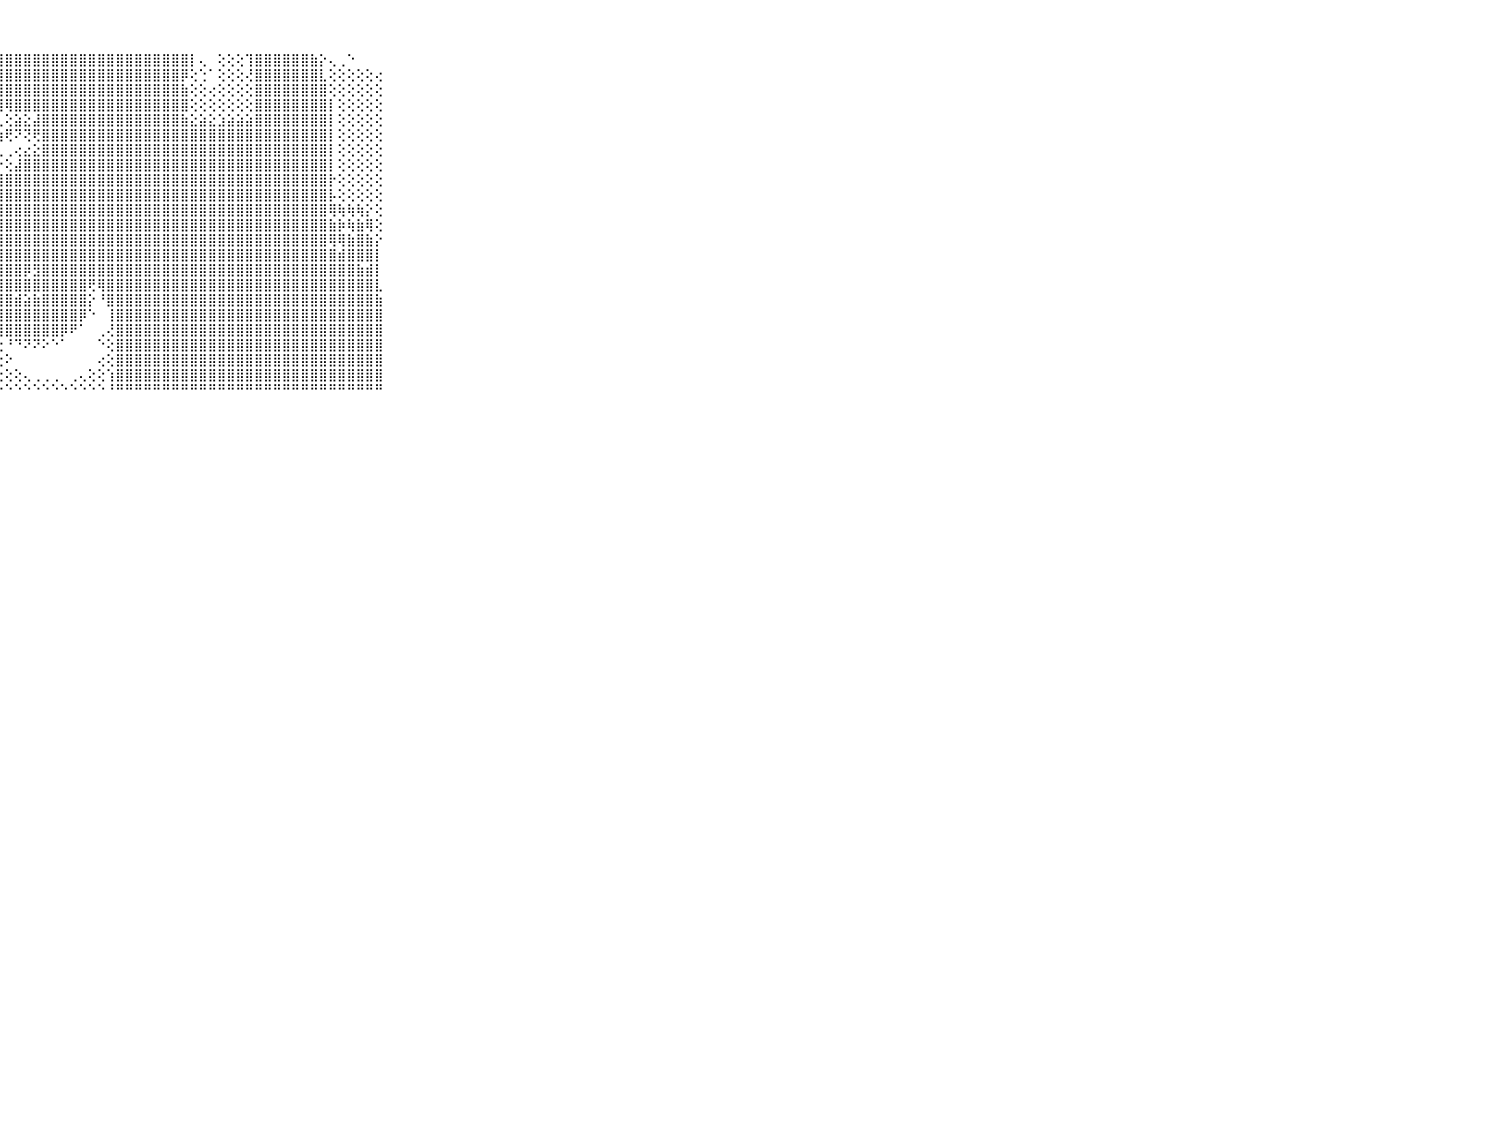

⠀⠀⠀⠀⠀⠀⠀⠀⠀⠀⠀⣿⣿⣿⣿⣿⣿⣿⣿⣿⣿⣿⣿⣿⣿⣿⣿⣿⣿⣿⣿⣿⣿⣿⣿⣿⣿⣿⣿⣿⣿⣿⣿⣿⣿⣿⣿⣿⡇⢄⠀⢕⢕⢕⢹⣿⣿⣿⣿⣿⣿⣷⡕⢄⢀⠑⠀⠀⠀⠀⠀⠀⠀⠀⠀⠀⠀⠀⠀⠀⠀
⠀⠀⠀⠀⠀⠀⠀⠀⠀⠀⠀⢻⣟⣻⢻⣿⣿⣿⣿⣿⣿⣿⣿⣿⣿⣿⣿⣿⣿⣿⣿⣿⣿⣿⣿⣿⣿⣿⣿⣿⣿⣿⣿⣿⣿⣿⣿⡿⢕⢑⠁⢕⢕⢕⢜⣿⣿⣿⣿⣿⣿⣿⣇⢕⢕⢕⢕⢕⢔⠀⠀⠀⠀⠀⠀⠀⠀⠀⠀⠀⠀
⠀⠀⠀⠀⠀⠀⠀⠀⠀⠀⠀⣾⣿⣿⣿⣿⣿⣿⣿⣿⣿⣿⣿⣿⣿⣿⣿⣿⣿⣿⣿⣿⣿⣿⣿⣿⣿⣿⣿⣿⣿⣿⣿⣿⣿⣿⣿⣷⢕⢕⢔⢕⢕⢕⢕⣿⣿⣿⣿⣿⣿⣿⣿⢕⢕⢕⢕⢕⢕⠀⠀⠀⠀⠀⠀⠀⠀⠀⠀⠀⠀
⠀⠀⠀⠀⠀⠀⠀⠀⠀⠀⠀⣻⣿⣿⣿⣿⣿⣿⣿⣿⣿⣿⡿⢿⢿⠟⢟⢻⢿⣿⣿⣿⣿⣿⣿⣿⣿⣿⣿⣿⣿⣿⣿⣿⣿⣿⣿⣿⢕⢕⢕⢕⢕⢕⢕⣿⣿⣿⣿⣿⣿⣿⣿⡇⢕⢕⢕⢕⢕⠀⠀⠀⠀⠀⠀⠀⠀⠀⠀⠀⠀
⠀⠀⠀⠀⠀⠀⠀⠀⠀⠀⠀⣿⣿⣿⣿⣿⣿⣿⣿⣿⢿⢏⢕⢔⡔⢕⢕⢇⢕⣵⣕⣼⣿⣿⣿⣿⣿⣿⣿⣿⣿⣿⣿⣿⣿⣿⣿⣷⣕⣵⣕⣱⣵⣵⣵⣿⣿⣿⣿⣿⣿⣿⣿⡇⢕⢕⢕⢕⢕⠀⠀⠀⠀⠀⠀⠀⠀⠀⠀⠀⠀
⠀⠀⠀⠀⠀⠀⠀⠀⠀⠀⠀⣿⣿⣿⣿⣿⣿⣿⣿⠕⠕⠑⠕⢜⢇⣕⣾⢷⢟⠝⢝⢟⣿⣿⣿⣿⣿⣿⣿⣿⣿⣿⣿⣿⣿⣿⣿⣿⣿⣿⣿⣿⣿⣿⣿⣿⣿⣿⣿⣿⣿⣿⣿⡇⢕⢕⢕⢕⢕⠀⠀⠀⠀⠀⠀⠀⠀⠀⠀⠀⠀
⠀⠀⠀⠀⠀⠀⠀⠀⠀⠀⠀⣿⣿⣿⣿⣿⣿⣿⢕⢔⢁⠔⢔⢕⠟⠑⠁⢀⢀⢔⣔⣕⣿⣿⣿⣿⣿⣿⣿⣿⣿⣿⣿⣿⣿⣿⣿⣿⣿⣿⣿⣿⣿⣿⣿⣿⣿⣿⣿⣿⣿⣿⣿⡇⢕⢕⢕⢕⢕⠀⠀⠀⠀⠀⠀⠀⠀⠀⠀⠀⠀
⠀⠀⠀⠀⠀⠀⠀⠀⠀⠀⠀⣿⣿⣿⣿⣿⣿⣧⣕⢕⢕⢇⢄⢄⢔⢔⢔⡕⢕⣼⣿⣿⣿⣿⣿⣿⣿⣿⣿⣿⣿⣿⣿⣿⣿⣿⣿⣿⣿⣿⣿⣿⣿⣿⣿⣿⣿⣿⣿⣿⣿⣿⣿⡇⢕⢕⢕⢕⢕⠀⠀⠀⠀⠀⠀⠀⠀⠀⠀⠀⠀
⠀⠀⠀⠀⠀⠀⠀⠀⠀⠀⠀⣿⣿⣿⣿⣿⣿⣿⢟⢕⢱⣱⣷⣿⣿⣿⣿⣿⣿⣿⣿⣿⣿⣿⣿⣿⣿⣿⣿⣿⣿⣿⣿⣿⣿⣿⣿⣿⣿⣿⣿⣿⣿⣿⣿⣿⣿⣿⣿⣿⣿⣿⣿⡗⢕⢕⢕⢕⢕⠀⠀⠀⠀⠀⠀⠀⠀⠀⠀⠀⠀
⠀⠀⠀⠀⠀⠀⠀⠀⠀⠀⠀⣿⣿⣿⣿⣿⣿⣿⡕⢕⢱⣿⣿⣿⣿⣿⣿⣿⣿⣿⣿⣿⣿⣿⣿⣿⣿⣿⣿⣿⣿⣿⣿⣿⣿⣿⣿⣿⣿⣿⣿⣿⣿⣿⣿⣿⣿⣿⣿⣿⣿⣿⣿⡧⢕⢕⢕⢕⢕⠀⠀⠀⠀⠀⠀⠀⠀⠀⠀⠀⠀
⠀⠀⠀⠀⠀⠀⠀⠀⠀⠀⠀⣿⣿⣿⣿⣿⣿⣿⣧⢕⢸⣿⣿⣿⣿⣿⣿⣿⣿⣿⣿⣿⣿⣿⣿⣿⣿⣿⣿⣿⣿⣿⣿⣿⣿⣿⣿⣿⣿⣿⣿⣿⣿⣿⣿⣿⣿⣿⣿⣿⣿⣿⣿⢿⢷⢷⢷⡕⢕⠀⠀⠀⠀⠀⠀⠀⠀⠀⠀⠀⠀
⠀⠀⠀⠀⠀⠀⠀⠀⠀⠀⠀⣿⣿⣿⣿⣿⣿⣿⣿⣕⢕⣿⣿⣿⣿⣿⣿⣿⣿⣿⣿⣿⣿⣿⣿⣿⣿⣿⣿⣿⣿⣿⣿⣿⣿⣿⣿⣿⣿⣿⣿⣿⣿⣿⣿⣿⣿⣿⣿⣿⣿⣿⣿⣷⡷⢷⣷⢿⢕⠀⠀⠀⠀⠀⠀⠀⠀⠀⠀⠀⠀
⠀⠀⠀⠀⠀⠀⠀⠀⠀⠀⠀⣿⣿⣿⣿⣿⣿⣿⣿⣿⣇⣻⣿⣿⣿⣿⣿⣿⣿⣿⣿⣿⣿⣿⣿⣿⣿⣿⣿⣿⣿⣿⣿⣿⣿⣿⣿⣿⣿⣿⣿⣿⣿⣿⣿⣿⣿⣿⣿⣿⣿⣿⣿⢿⢿⣷⣿⣷⡕⠀⠀⠀⠀⠀⠀⠀⠀⠀⠀⠀⠀
⠀⠀⠀⠀⠀⠀⠀⠀⠀⠀⠀⣿⣿⣿⣿⣿⣿⣿⣿⣿⣿⣿⣿⣿⣿⣿⣿⣿⣿⣿⣿⣿⣿⣿⣿⣿⣿⣿⣿⣿⣿⣿⣿⣿⣿⣿⣿⣿⣿⣿⣿⣿⣿⣿⣿⣿⣿⣿⣿⣿⣿⣿⣿⣿⣾⣿⣿⣿⡇⠀⠀⠀⠀⠀⠀⠀⠀⠀⠀⠀⠀
⠀⠀⠀⠀⠀⠀⠀⠀⠀⠀⠀⣿⣿⣿⣿⣿⣿⣿⣿⣿⣿⣿⣿⣿⣿⣿⣿⣿⣿⣿⡿⣻⣿⣿⣿⣿⣿⣿⣿⣿⣿⣿⣿⣿⣿⣿⣿⣿⣿⣿⣿⣿⣿⣿⣿⣿⣿⣿⣿⣿⣿⣿⣿⣿⣿⣿⣷⣾⡇⠀⠀⠀⠀⠀⠀⠀⠀⠀⠀⠀⠀
⠀⠀⠀⠀⠀⠀⠀⠀⠀⠀⠀⣿⣿⣿⣿⣿⣿⣿⣿⣿⣿⣿⣿⣿⣿⣿⣿⣿⣿⣿⣿⣿⣿⣿⣿⣿⣿⢟⢿⣿⣿⣿⣿⣿⣿⣿⣿⣿⣿⣿⣿⣿⣿⣿⣿⣿⣿⣿⣿⣿⣿⣿⣿⣿⣿⣿⣿⣿⣇⠀⠀⠀⠀⠀⠀⠀⠀⠀⠀⠀⠀
⠀⠀⠀⠀⠀⠀⠀⠀⠀⠀⠀⣿⣿⣿⣿⣿⣿⣿⣿⣿⣿⣿⣿⣿⣿⣿⣿⣿⣿⣾⣵⣷⣿⣿⣿⣿⣿⡕⠘⣿⣿⣿⣿⣿⣿⣿⣿⣿⣿⣿⣿⣿⣿⣿⣿⣿⣿⣿⣿⣿⣿⣿⣿⣿⣿⣿⣿⣿⣷⠀⠀⠀⠀⠀⠀⠀⠀⠀⠀⠀⠀
⠀⠀⠀⠀⠀⠀⠀⠀⠀⠀⠀⣿⣿⣿⣿⣿⣿⣿⣿⣿⣿⣿⣿⣿⣿⢿⣿⣿⣿⣿⣿⣿⣿⣿⣿⣿⡿⠑⠀⢸⣿⣿⣿⣿⣿⣿⣿⣿⣿⣿⣿⣿⣿⣿⣿⣿⣿⣿⣿⣿⣿⣿⣿⣿⣿⣿⣿⣿⣿⠀⠀⠀⠀⠀⠀⠀⠀⠀⠀⠀⠀
⠀⠀⠀⠀⠀⠀⠀⠀⠀⠀⠀⣿⣿⣿⣿⣿⣿⣿⣿⣿⣿⣿⣿⣿⣿⢜⢻⣿⣿⣿⣿⣿⣿⣿⡿⠟⠁⠀⢀⢜⣿⣿⣿⣿⣿⣿⣿⣿⣿⣿⣿⣿⣿⣿⣿⣿⣿⣿⣿⣿⣿⣿⣿⣿⣿⣿⣿⣿⣿⠀⠀⠀⠀⠀⠀⠀⠀⠀⠀⠀⠀
⠀⠀⠀⠀⠀⠀⠀⠀⠀⠀⠀⣿⣿⣿⣿⣿⣿⣿⣿⣿⣿⣿⣿⣿⣿⡕⢕⢕⠘⠙⠝⠝⠕⠑⠁⠀⠀⠀⠑⢕⣿⣿⣿⣿⣿⣿⣿⣿⣿⣿⣿⣿⣿⣿⣿⣿⣿⣿⣿⣿⣿⣿⣿⣿⣿⣿⣿⣿⣿⠀⠀⠀⠀⠀⠀⠀⠀⠀⠀⠀⠀
⠀⠀⠀⠀⠀⠀⠀⠀⠀⠀⠀⣿⣿⣿⣿⣿⣿⣿⣿⣿⣿⣿⣿⣿⣿⡇⢕⢕⠕⠀⠀⠀⠀⠀⠀⠀⠀⠀⢔⢕⣿⣿⣿⣿⣿⣿⣿⣿⣿⣿⣿⣿⣿⣿⣿⣿⣿⣿⣿⣿⣿⣿⣿⣿⣿⣿⣿⣿⣿⠀⠀⠀⠀⠀⠀⠀⠀⠀⠀⠀⠀
⠀⠀⠀⠀⠀⠀⠀⠀⠀⠀⠀⣿⣿⣿⣿⣿⣿⣿⣿⣿⣿⣿⣿⣿⣿⣧⢕⢕⢕⢕⢄⢀⢀⢀⠀⢀⢄⢕⢕⢱⣿⣿⣿⣿⣿⣿⣿⣿⣿⣿⣿⣿⣿⣿⣿⣿⣿⣿⣿⣿⣿⣿⣿⣿⣿⣿⣿⣿⣿⠀⠀⠀⠀⠀⠀⠀⠀⠀⠀⠀⠀
⠀⠀⠀⠀⠀⠀⠀⠀⠀⠀⠀⠛⠛⠛⠛⠛⠛⠛⠛⠛⠛⠛⠛⠛⠛⠛⠃⠑⠑⠑⠑⠑⠑⠑⠑⠑⠑⠑⠑⠘⠛⠛⠛⠛⠛⠛⠛⠛⠛⠛⠛⠛⠛⠛⠛⠛⠛⠛⠛⠛⠛⠛⠛⠛⠛⠛⠛⠛⠛⠀⠀⠀⠀⠀⠀⠀⠀⠀⠀⠀⠀